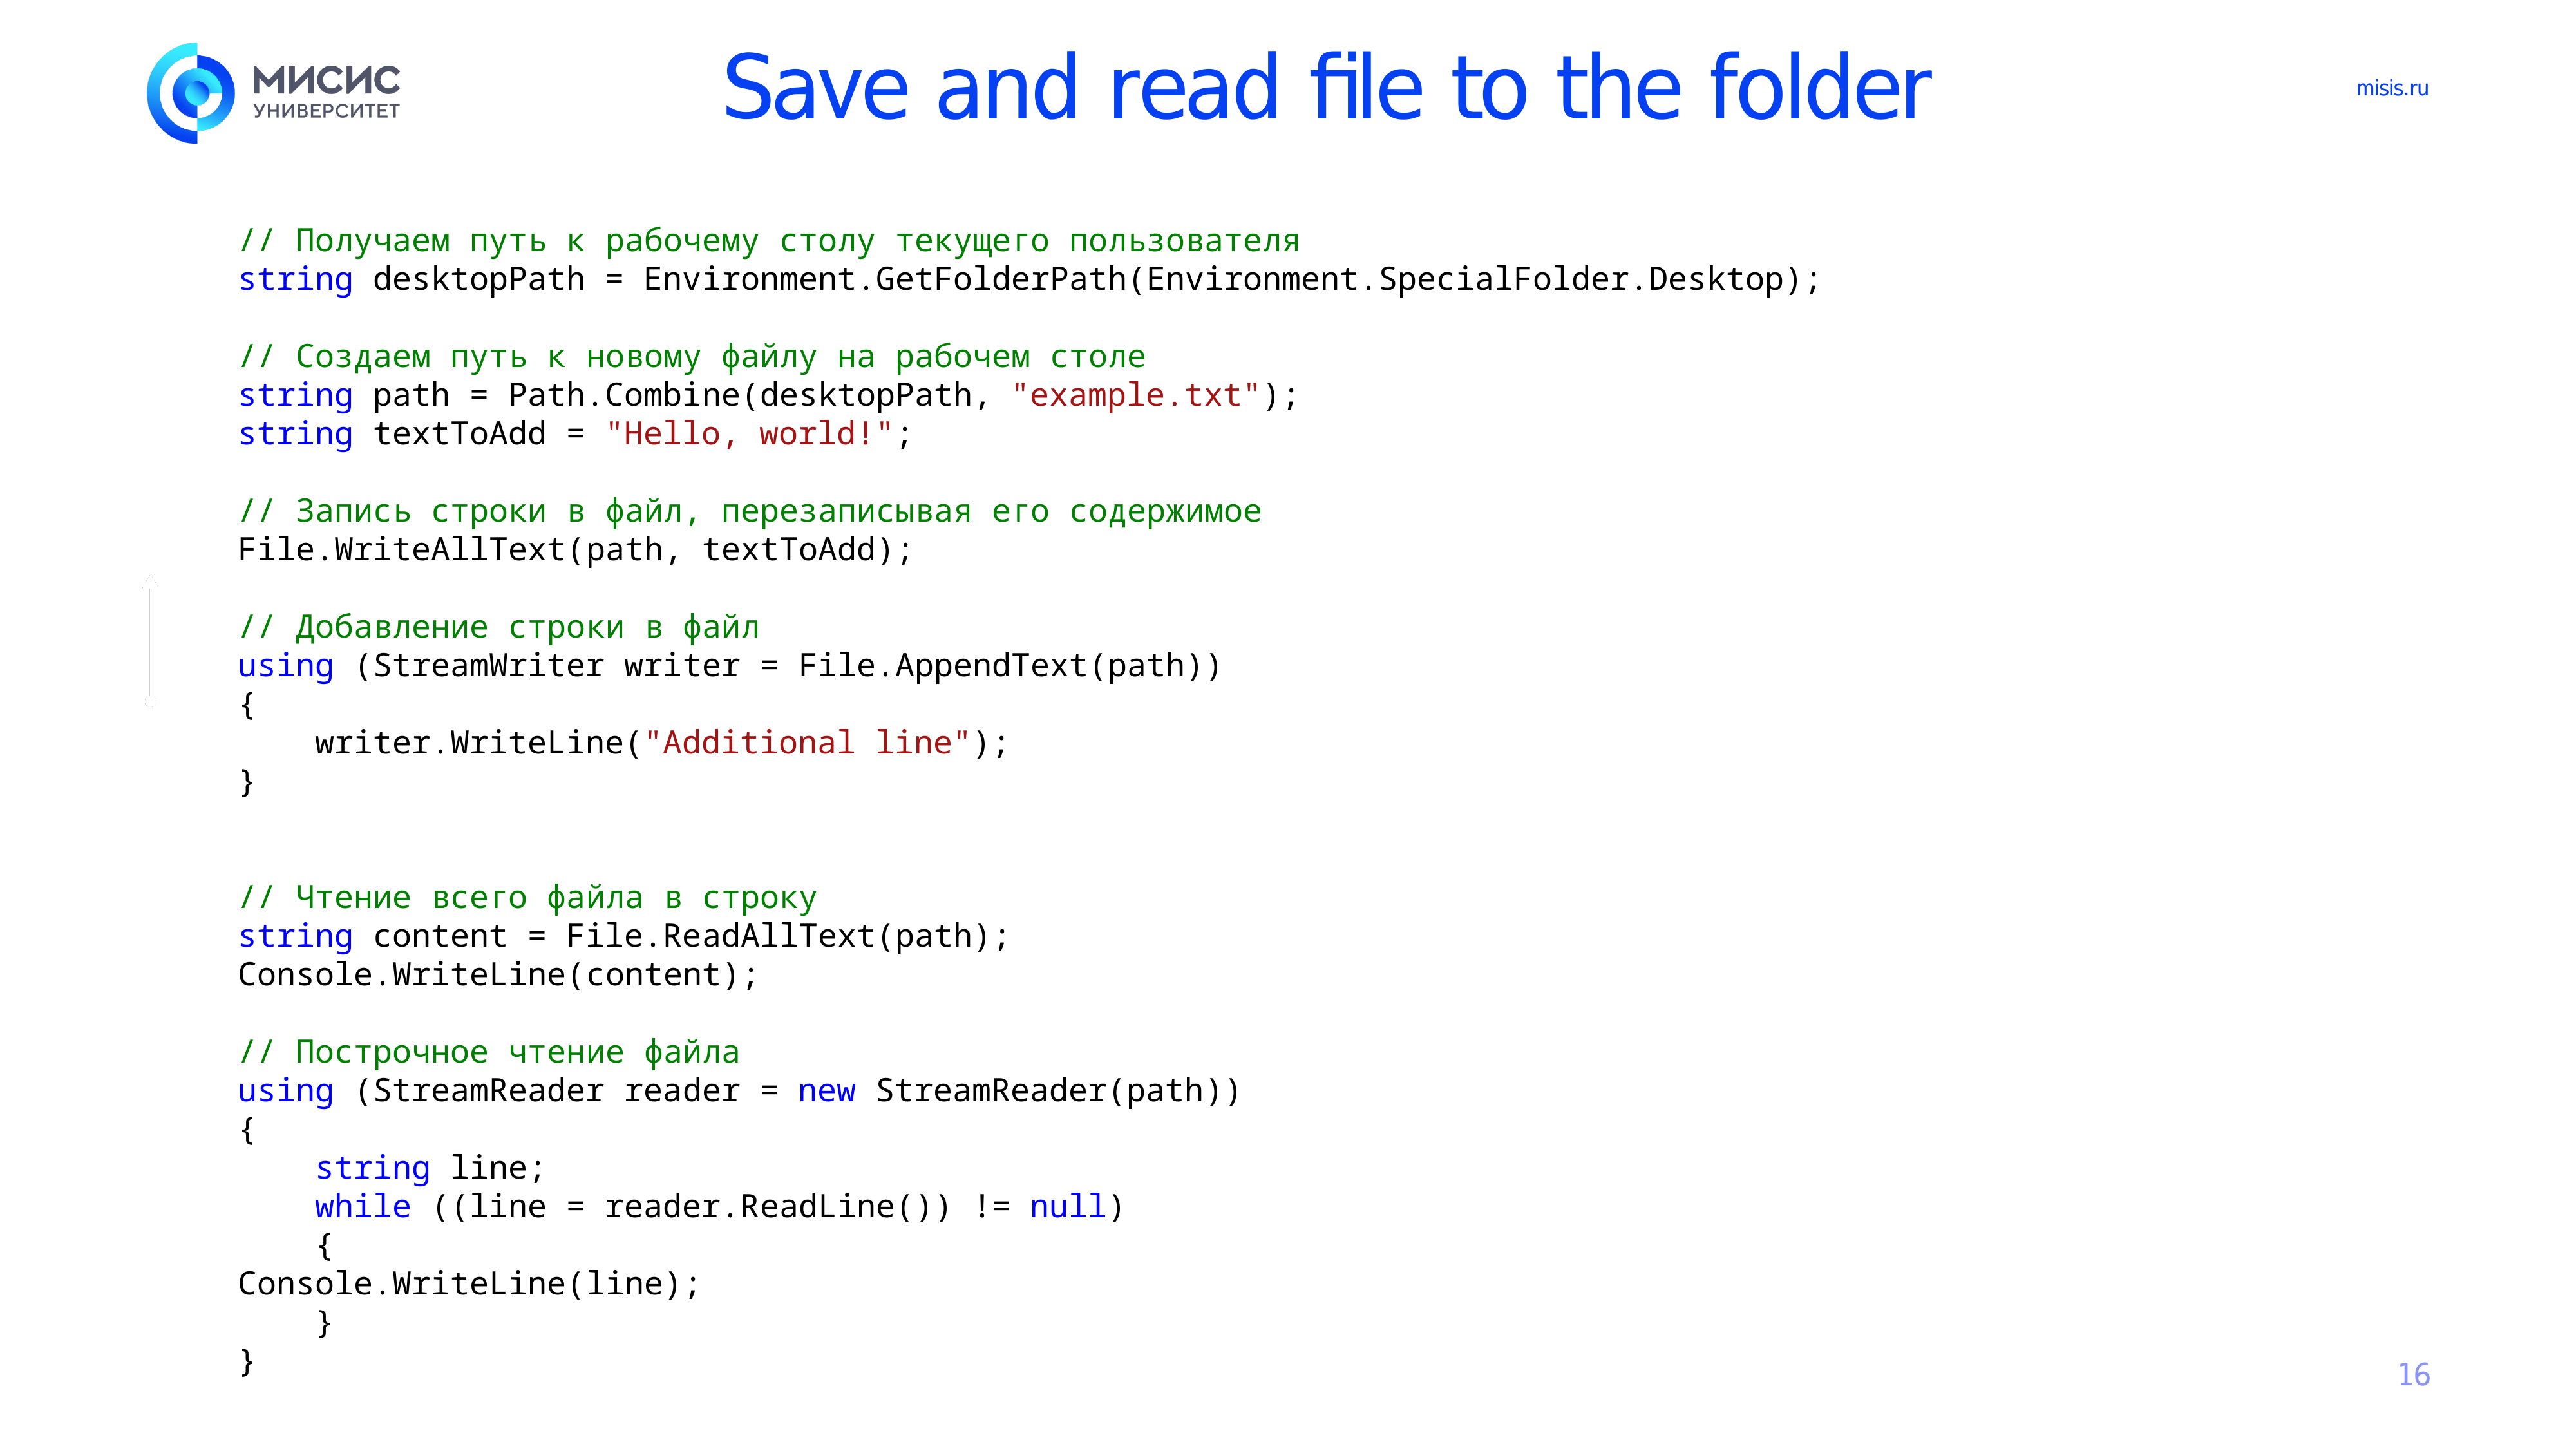

# Save and read file to the folder
// Получаем путь к рабочему столу текущего пользователя
string desktopPath = Environment.GetFolderPath(Environment.SpecialFolder.Desktop);

// Создаем путь к новому файлу на рабочем столе
string path = Path.Combine(desktopPath, "example.txt");
string textToAdd = "Hello, world!";

// Запись строки в файл, перезаписывая его содержимое
File.WriteAllText(path, textToAdd);

// Добавление строки в файл
using (StreamWriter writer = File.AppendText(path))
{
    writer.WriteLine("Additional line");
}

// Чтение всего файла в строку
string content = File.ReadAllText(path);
Console.WriteLine(content);

// Построчное чтение файла
using (StreamReader reader = new StreamReader(path))
{
    string line;
    while ((line = reader.ReadLine()) != null)
    {
Console.WriteLine(line);
    }
}
16